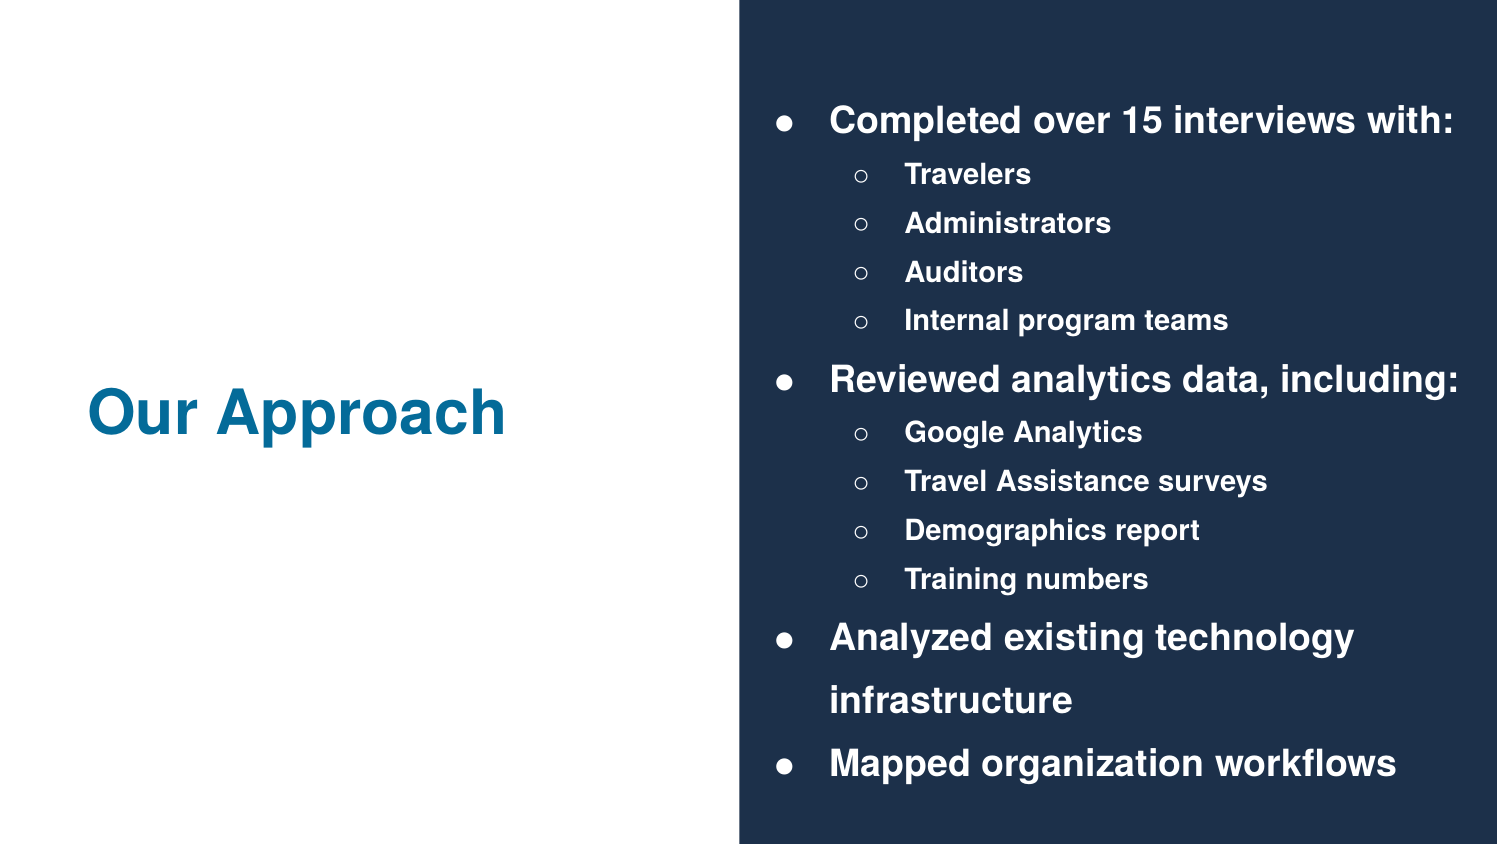

Completed over 15 interviews with:
Travelers
Administrators
Auditors
Internal program teams
Reviewed analytics data, including:
Google Analytics
Travel Assistance surveys
Demographics report
Training numbers
Analyzed existing technology infrastructure
Mapped organization workflows
Our Approach